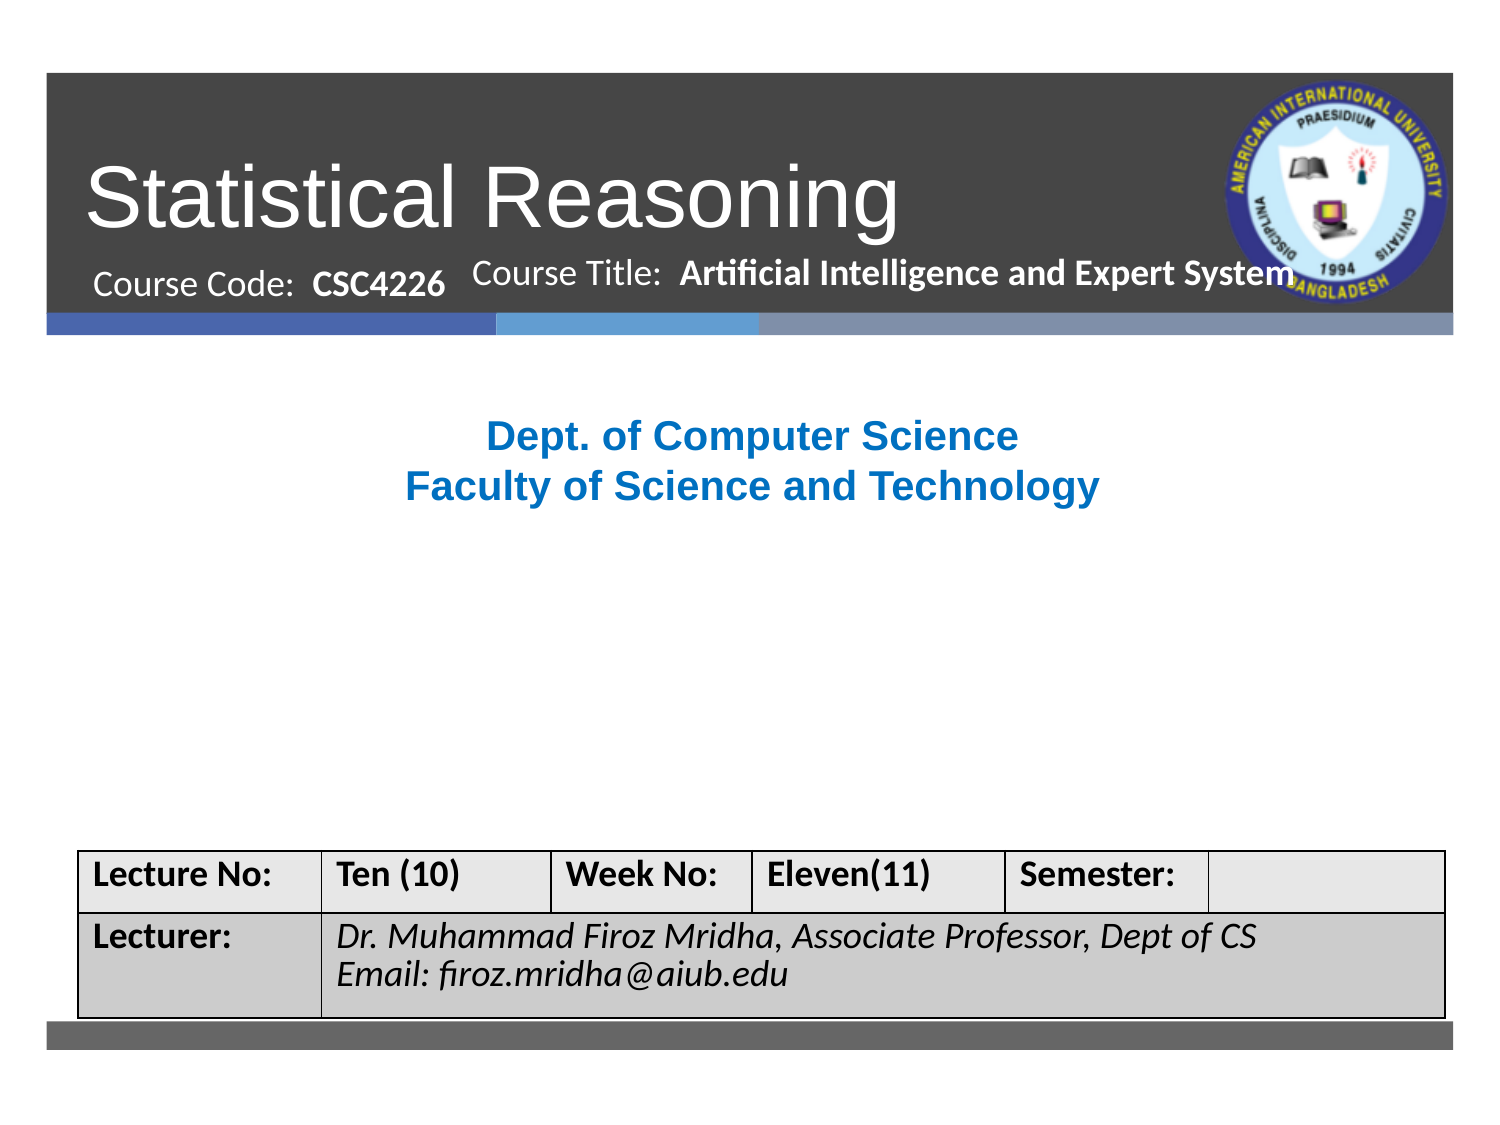

# Statistical Reasoning
Course Title:  Artificial Intelligence and Expert System
Course Code:  CSC4226
Dept. of Computer Science
Faculty of Science and Technology
| Lecture No: | Ten (10) | Week No: | Eleven(11) | Semester: |  |
| --- | --- | --- | --- | --- | --- |
| Lecturer: | Dr. Muhammad Firoz Mridha, Associate Professor, Dept of CS Email: firoz.mridha@aiub.edu |  |  |  |  |